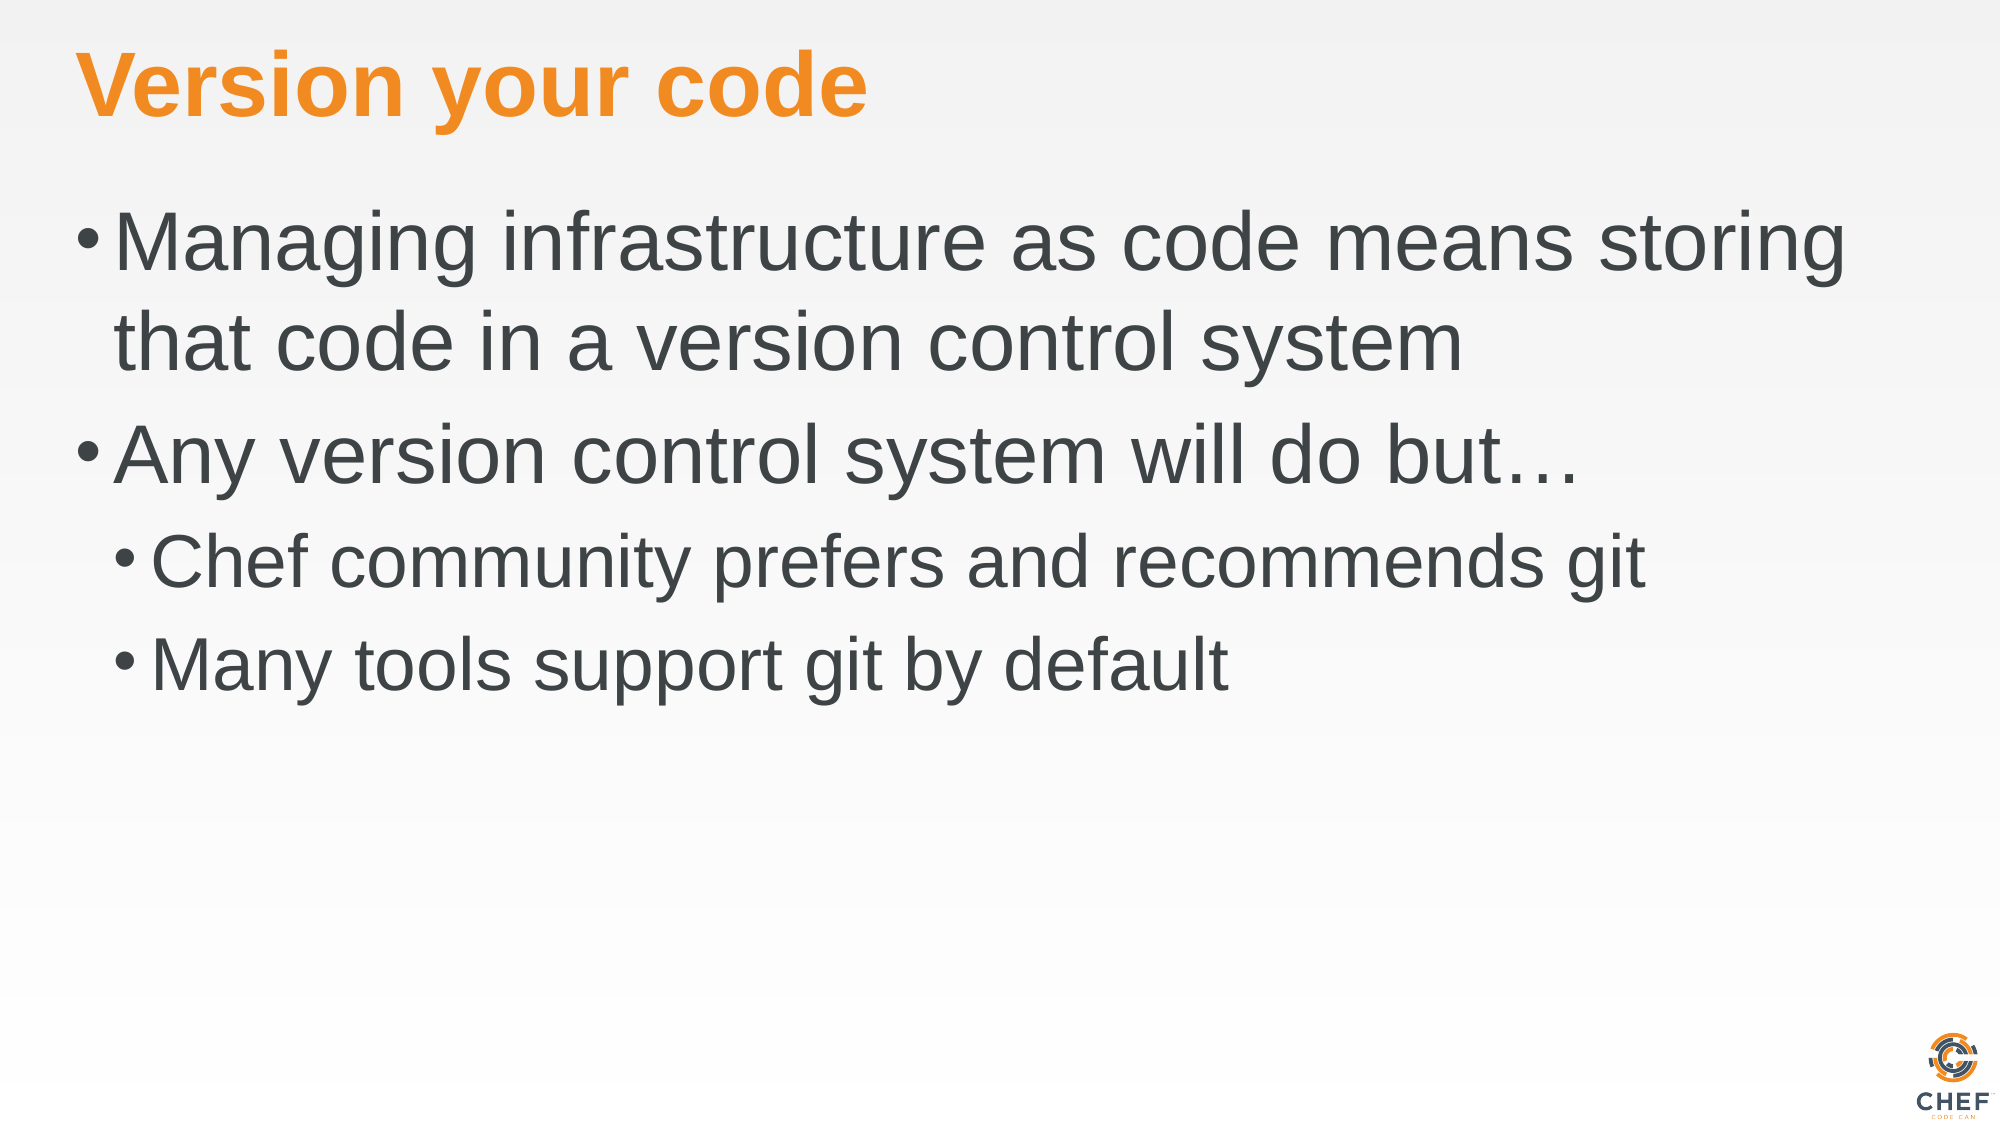

# Version your code
Managing infrastructure as code means storing that code in a version control system
Any version control system will do but…
Chef community prefers and recommends git
Many tools support git by default